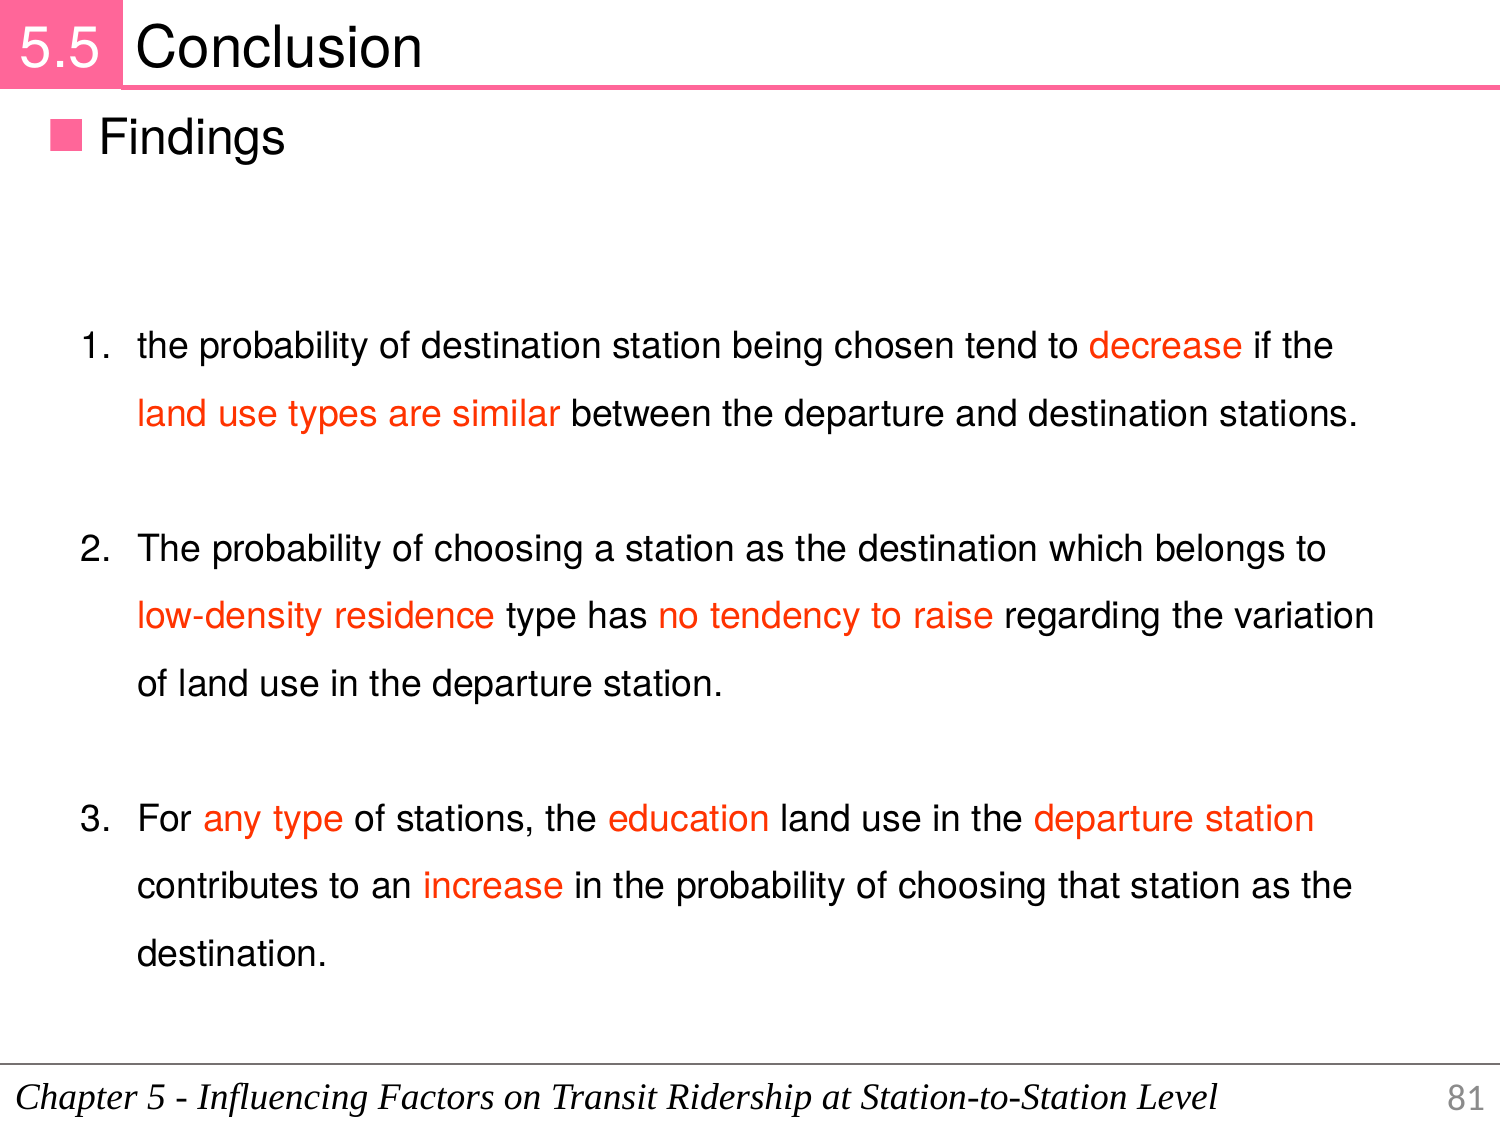

5.5
Conclusion
Findings

the probability of destination station being chosen tend to decrease if the land use types are similar between the departure and destination stations.

The probability of choosing a station as the destination which belongs to low-density residence type has no tendency to raise regarding the variation of land use in the departure station.

For any type of stations, the education land use in the departure station contributes to an increase in the probability of choosing that station as the destination.
Chapter 5 - Influencing Factors on Transit Ridership at Station-to-Station Level
81